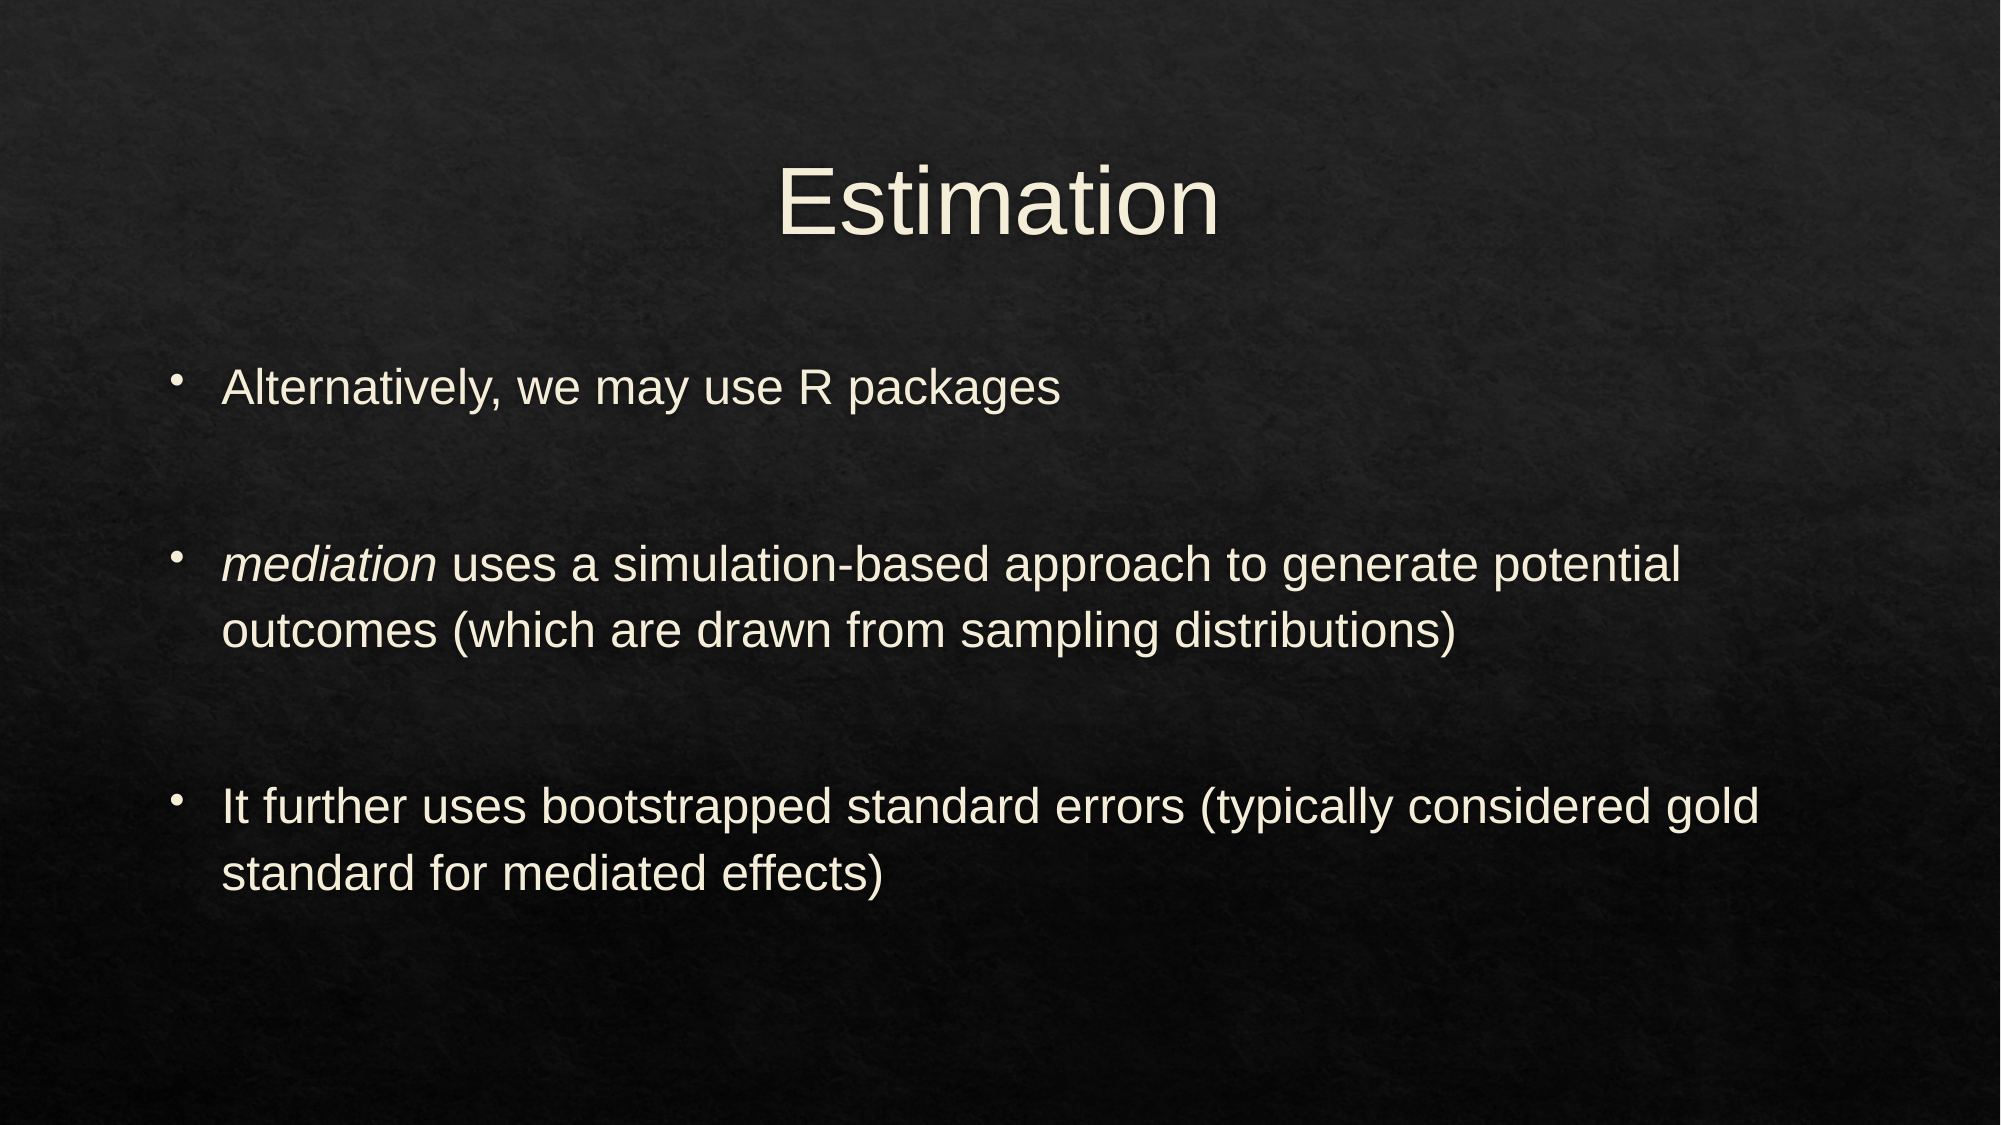

# Estimation
Alternatively, we may use R packages

mediation uses a simulation-based approach to generate potential outcomes (which are drawn from sampling distributions)

It further uses bootstrapped standard errors (typically considered gold standard for mediated effects)